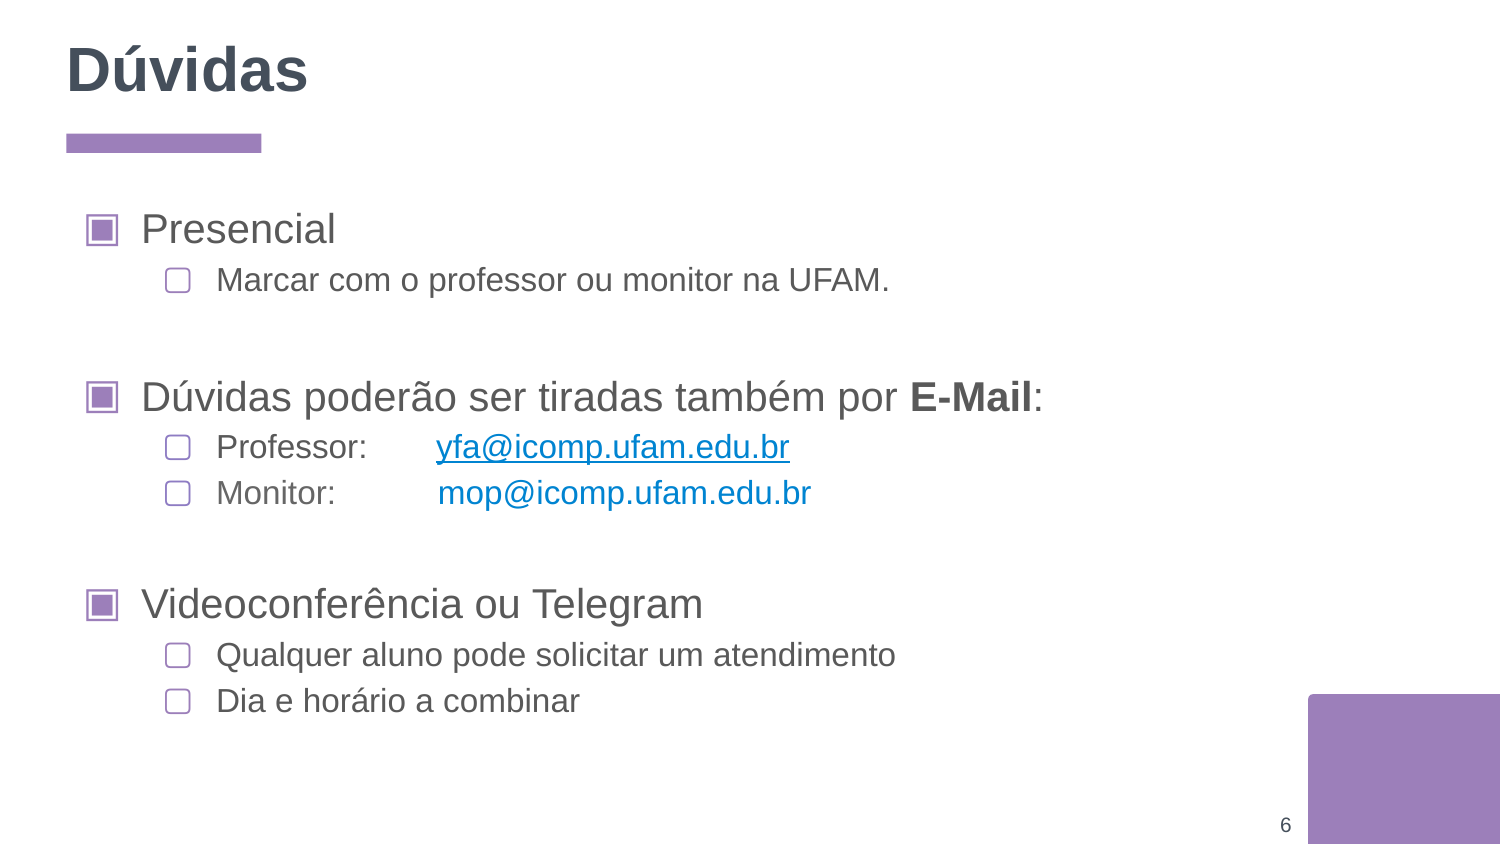

# Dúvidas
Presencial
Marcar com o professor ou monitor na UFAM.
Dúvidas poderão ser tiradas também por E-Mail:
Professor:        yfa@icomp.ufam.edu.br
Monitor:           mop@icomp.ufam.edu.br
Videoconferência ou Telegram
Qualquer aluno pode solicitar um atendimento
Dia e horário a combinar
6